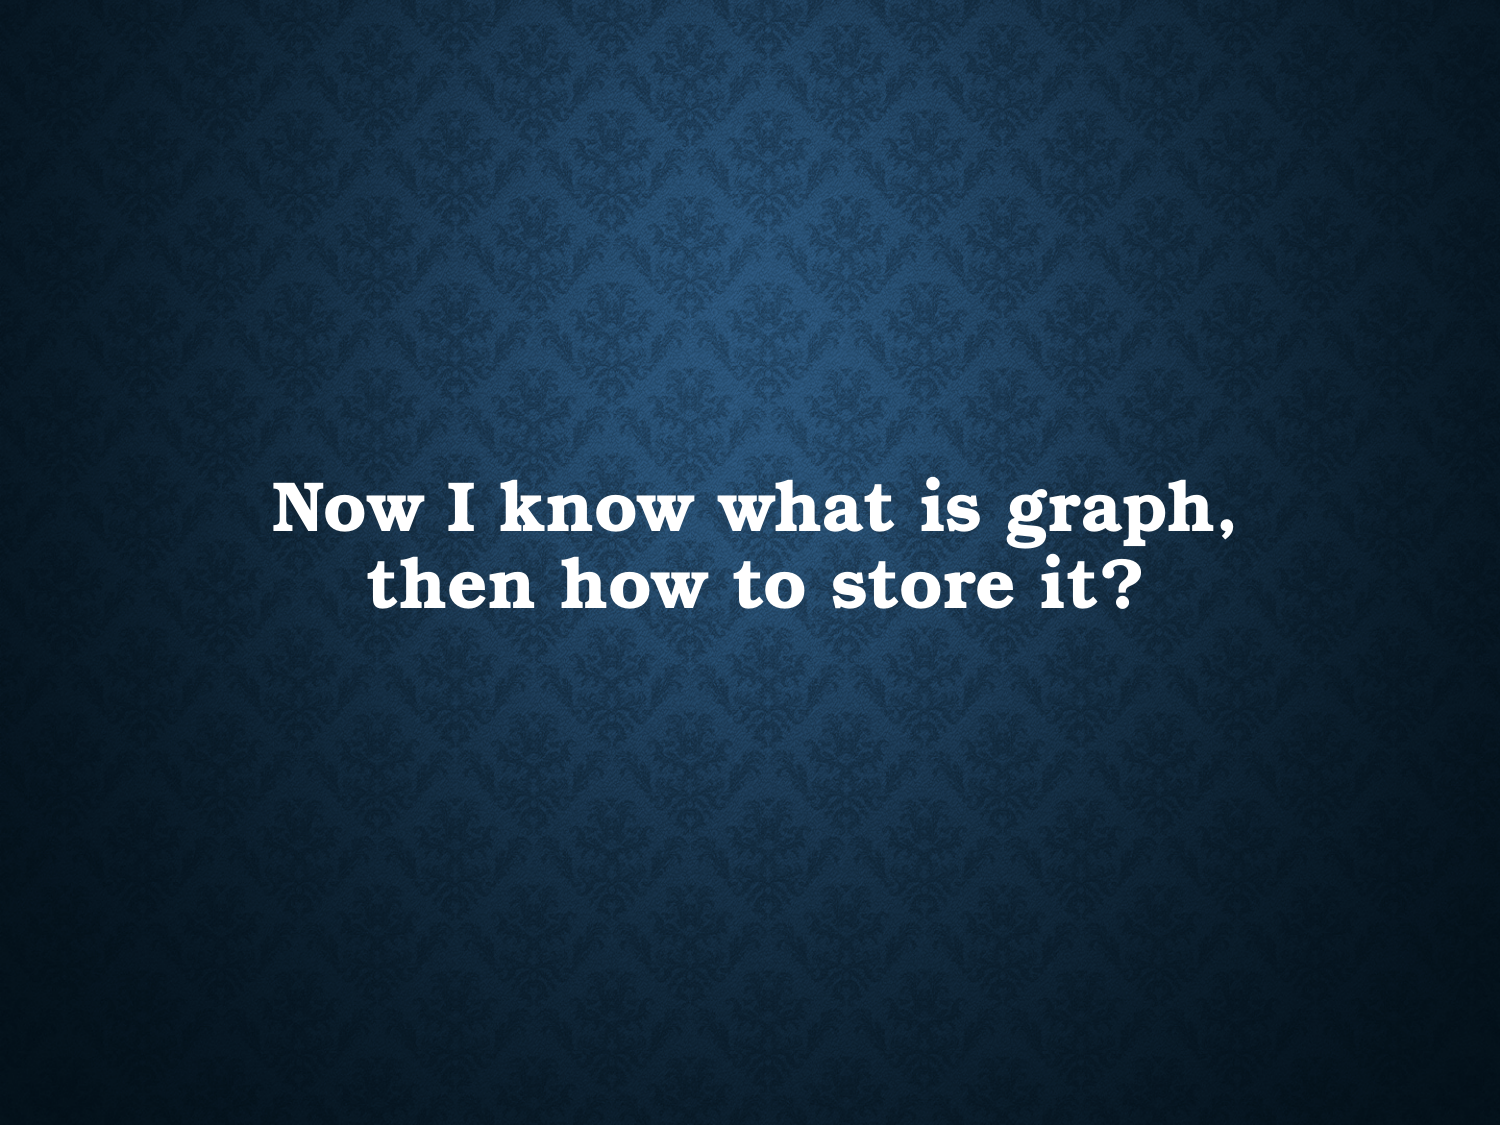

Now I know what is graph, then how to store it?